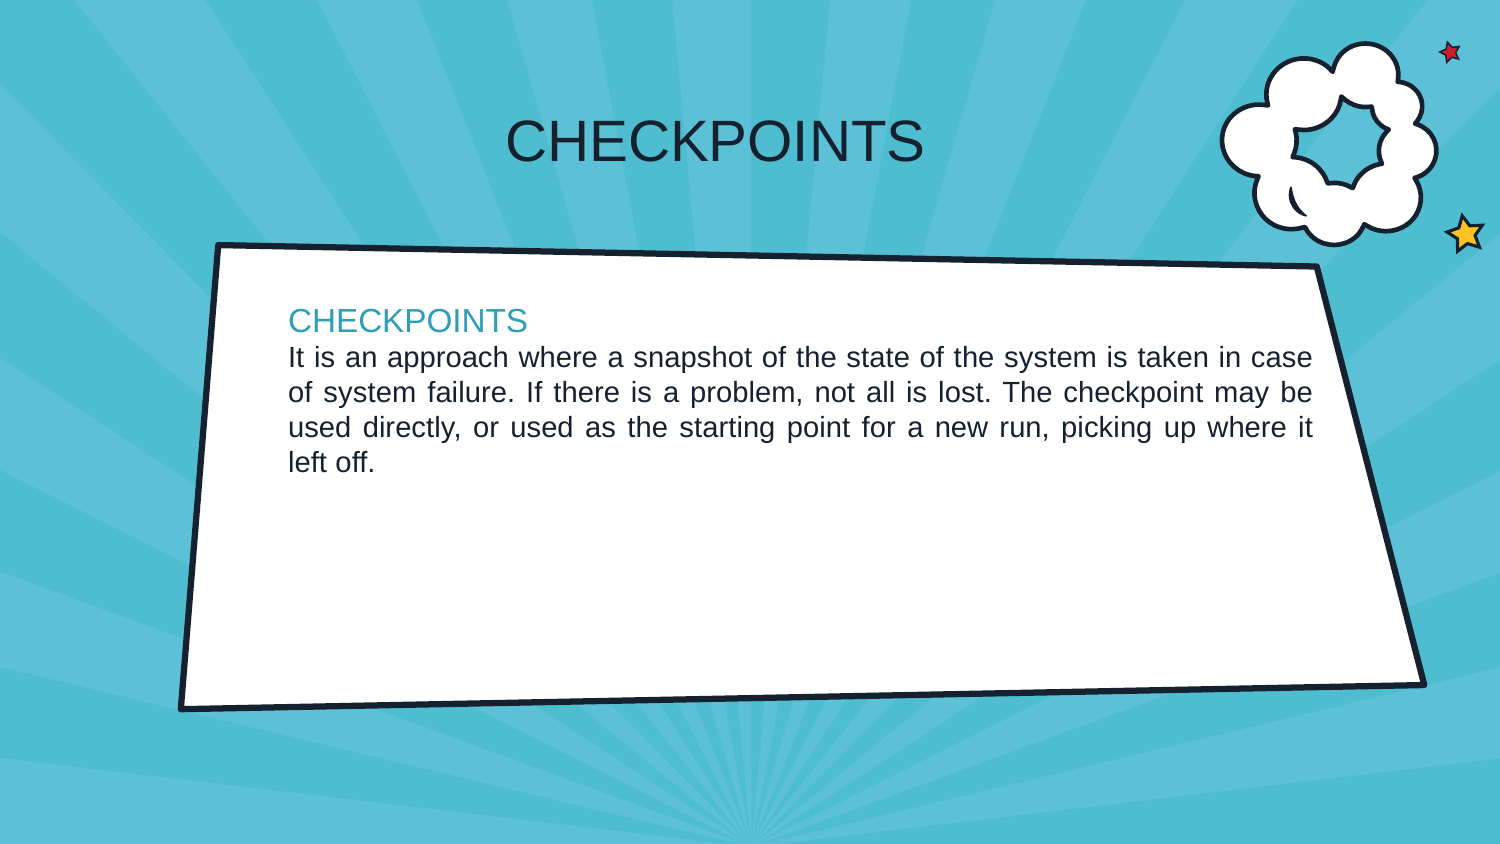

# CHECKPOINTS

CHECKPOINTS
It is an approach where a snapshot of the state of the system is taken in case of system failure. If there is a problem, not all is lost. The checkpoint may be used directly, or used as the starting point for a new run, picking up where it left off.